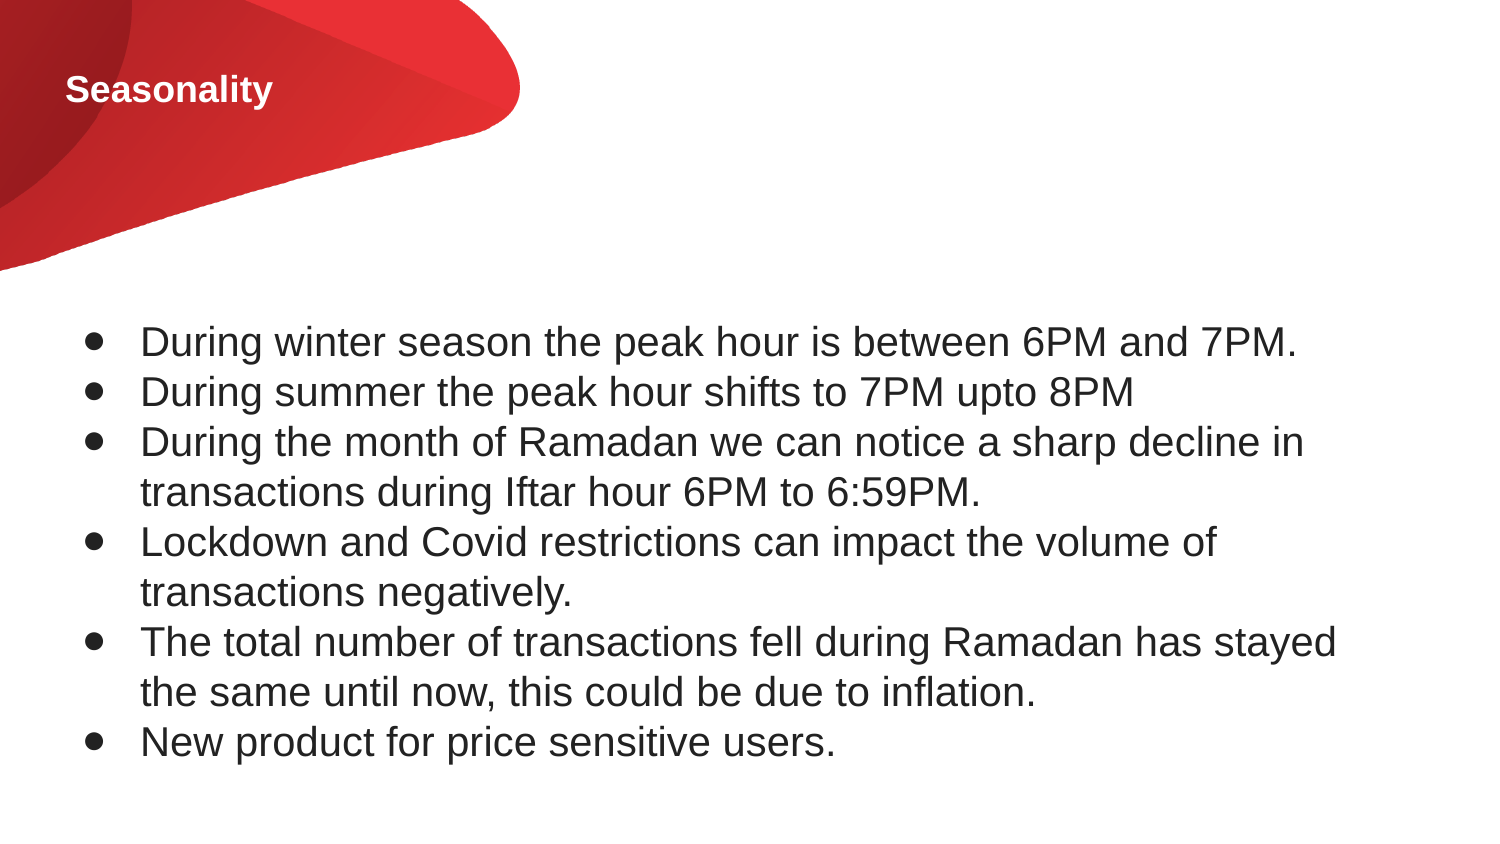

Seasonality

During winter season the peak hour is between 6PM and 7PM.
During summer the peak hour shifts to 7PM upto 8PM
During the month of Ramadan we can notice a sharp decline in transactions during Iftar hour 6PM to 6:59PM.
Lockdown and Covid restrictions can impact the volume of transactions negatively.
The total number of transactions fell during Ramadan has stayed the same until now, this could be due to inflation.
New product for price sensitive users.